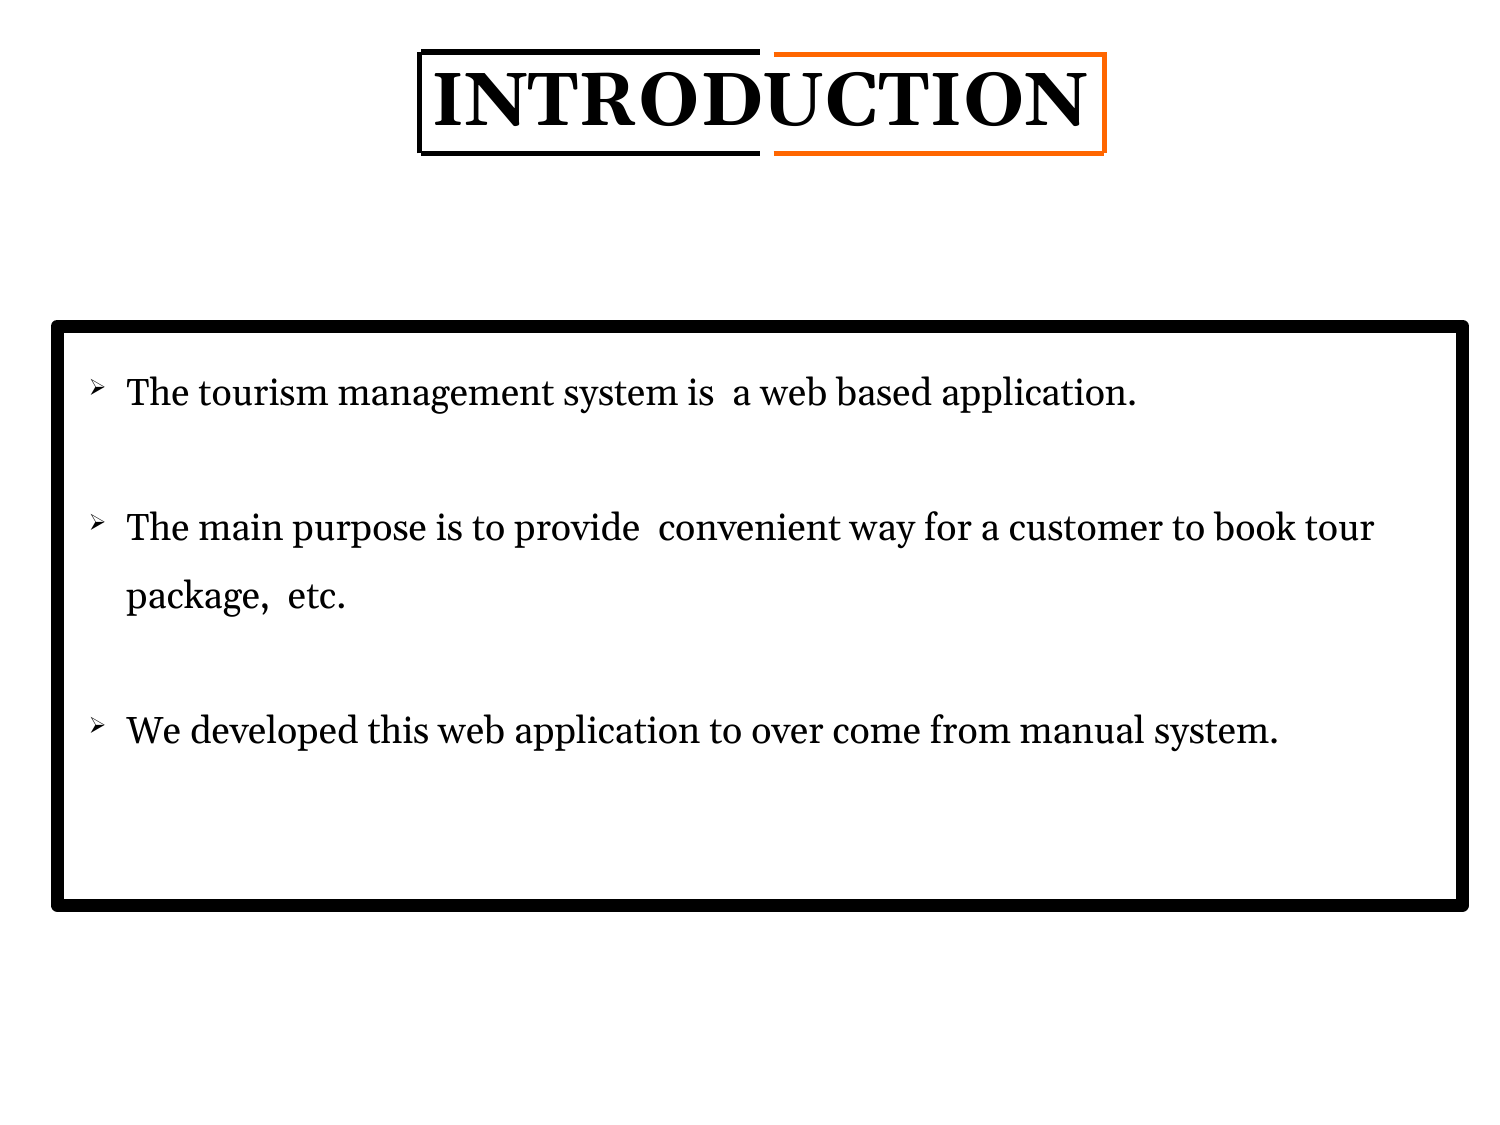

INTRODUCTION

The tourism management system is  a web based application.

The main purpose is to provide  convenient way for a customer to book tour package,  etc.

We developed this web application to over come from manual system.